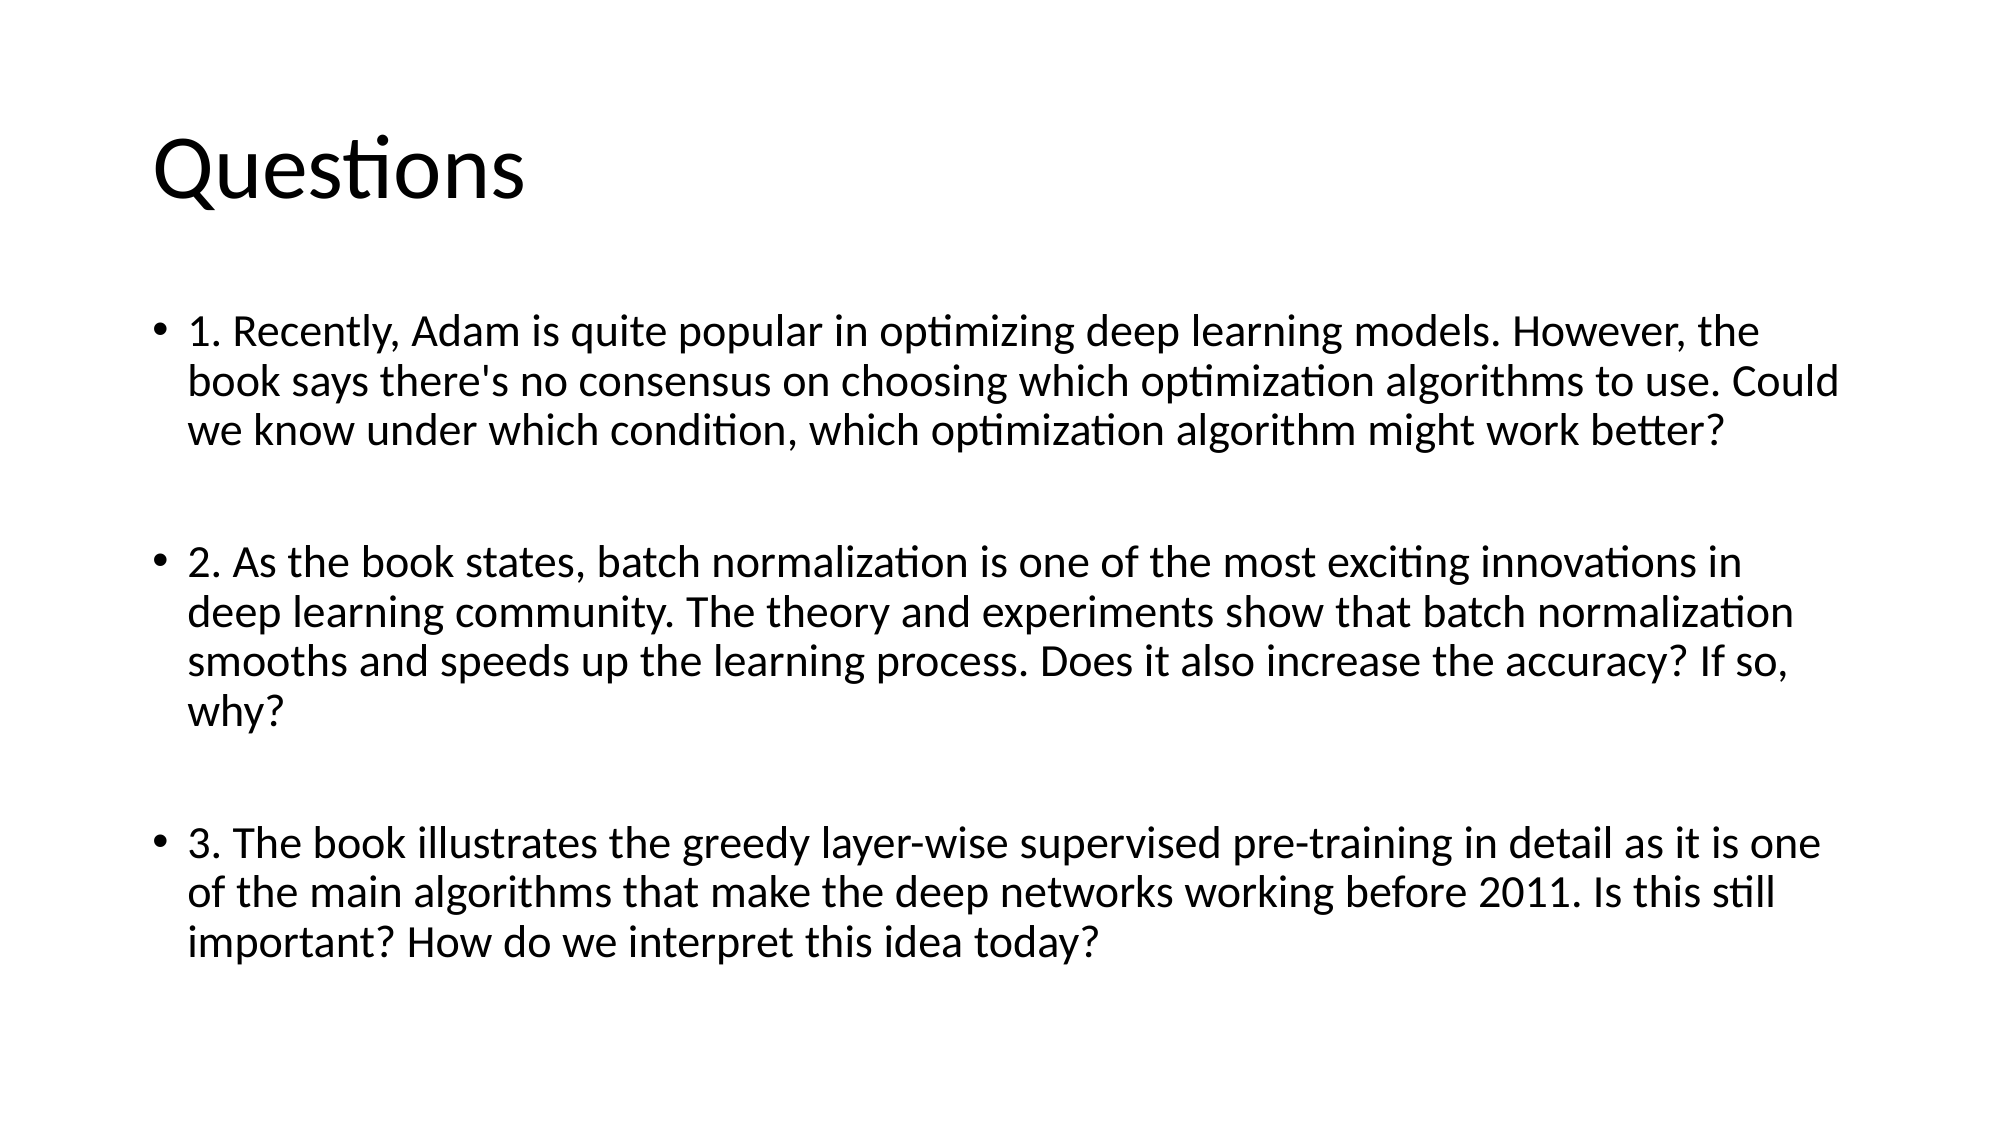

# Questions
1. Recently, Adam is quite popular in optimizing deep learning models. However, the book says there's no consensus on choosing which optimization algorithms to use. Could we know under which condition, which optimization algorithm might work better?

2. As the book states, batch normalization is one of the most exciting innovations in deep learning community. The theory and experiments show that batch normalization smooths and speeds up the learning process. Does it also increase the accuracy? If so, why?

3. The book illustrates the greedy layer-wise supervised pre-training in detail as it is one of the main algorithms that make the deep networks working before 2011. Is this still important? How do we interpret this idea today?